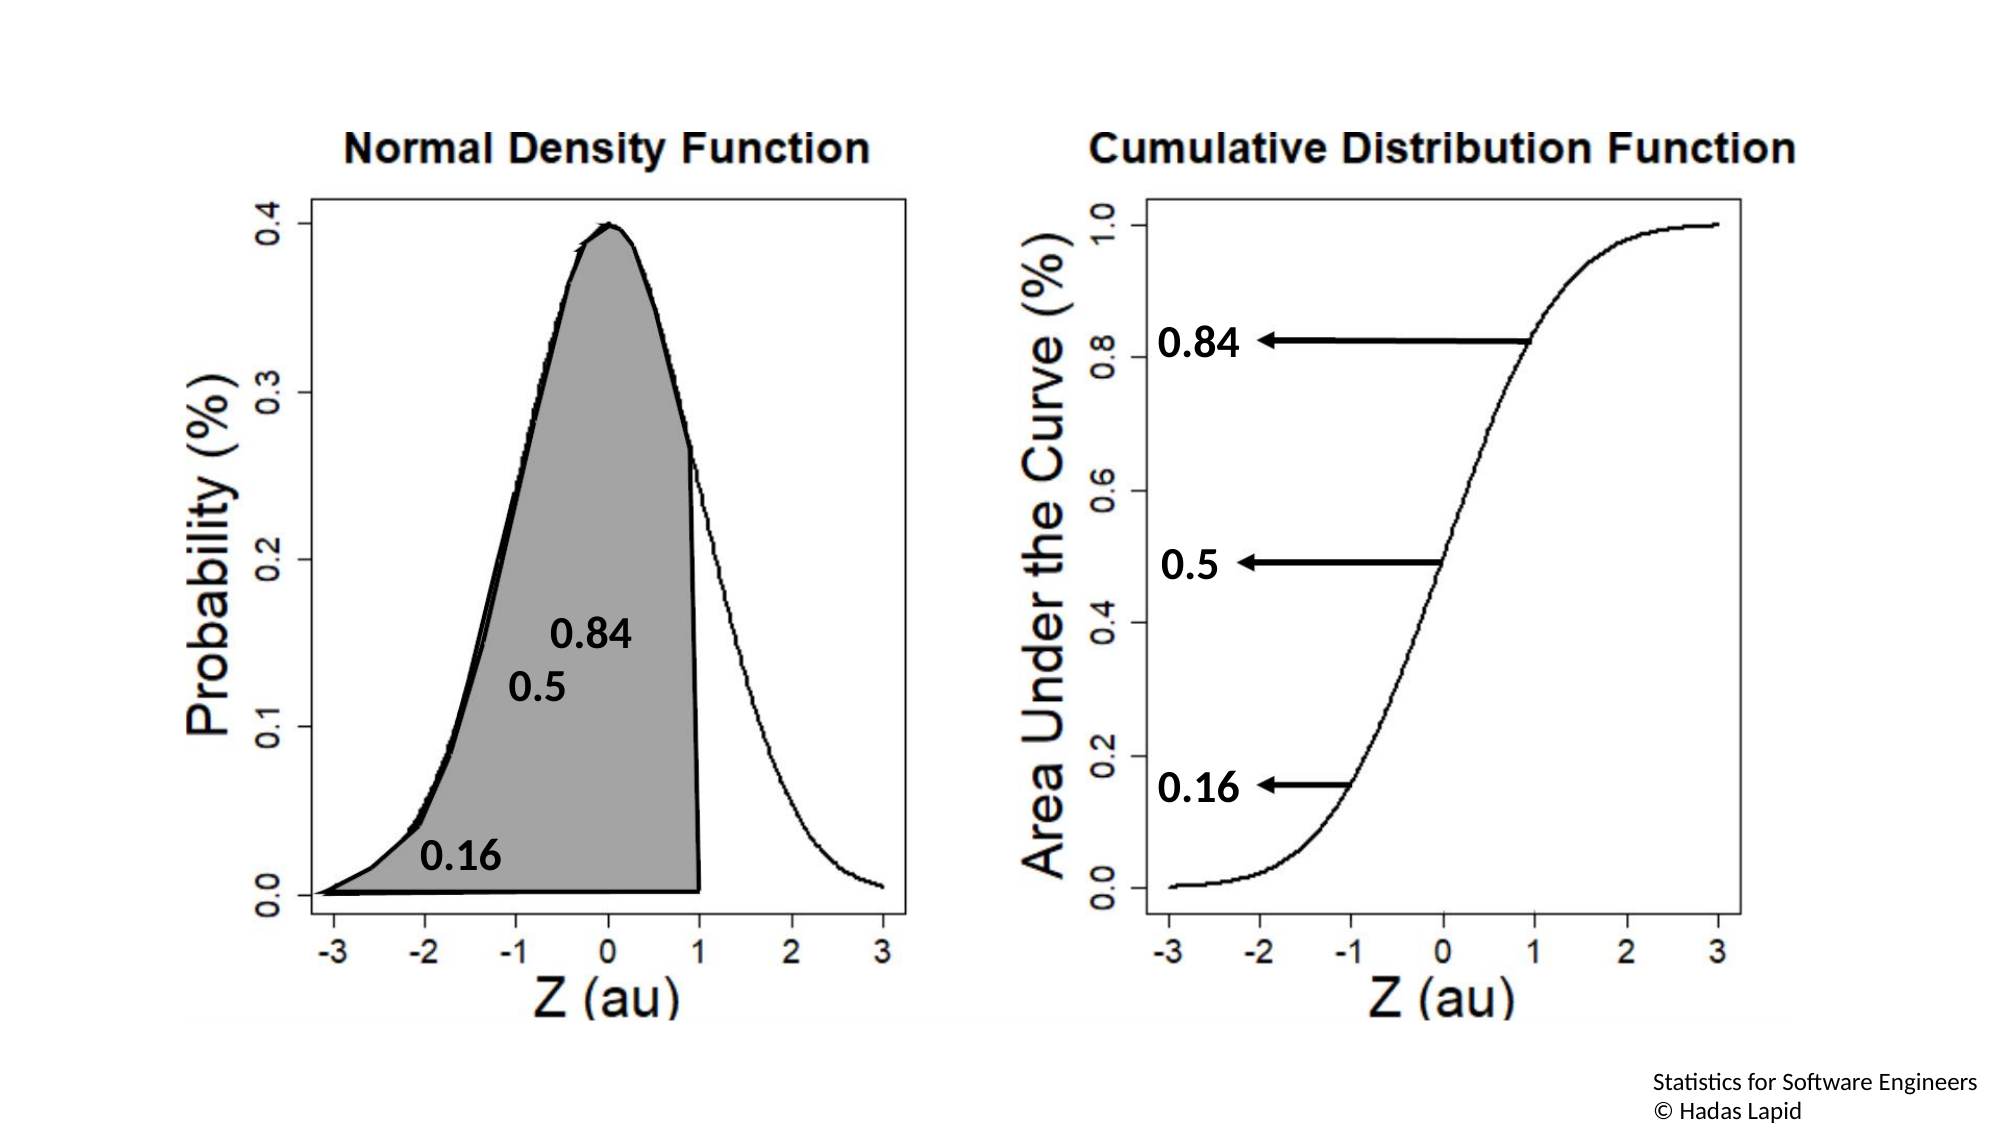

0.84
0.5
0.84
0.5
0.16
0.16
Statistics for Software Engineers
© Hadas Lapid